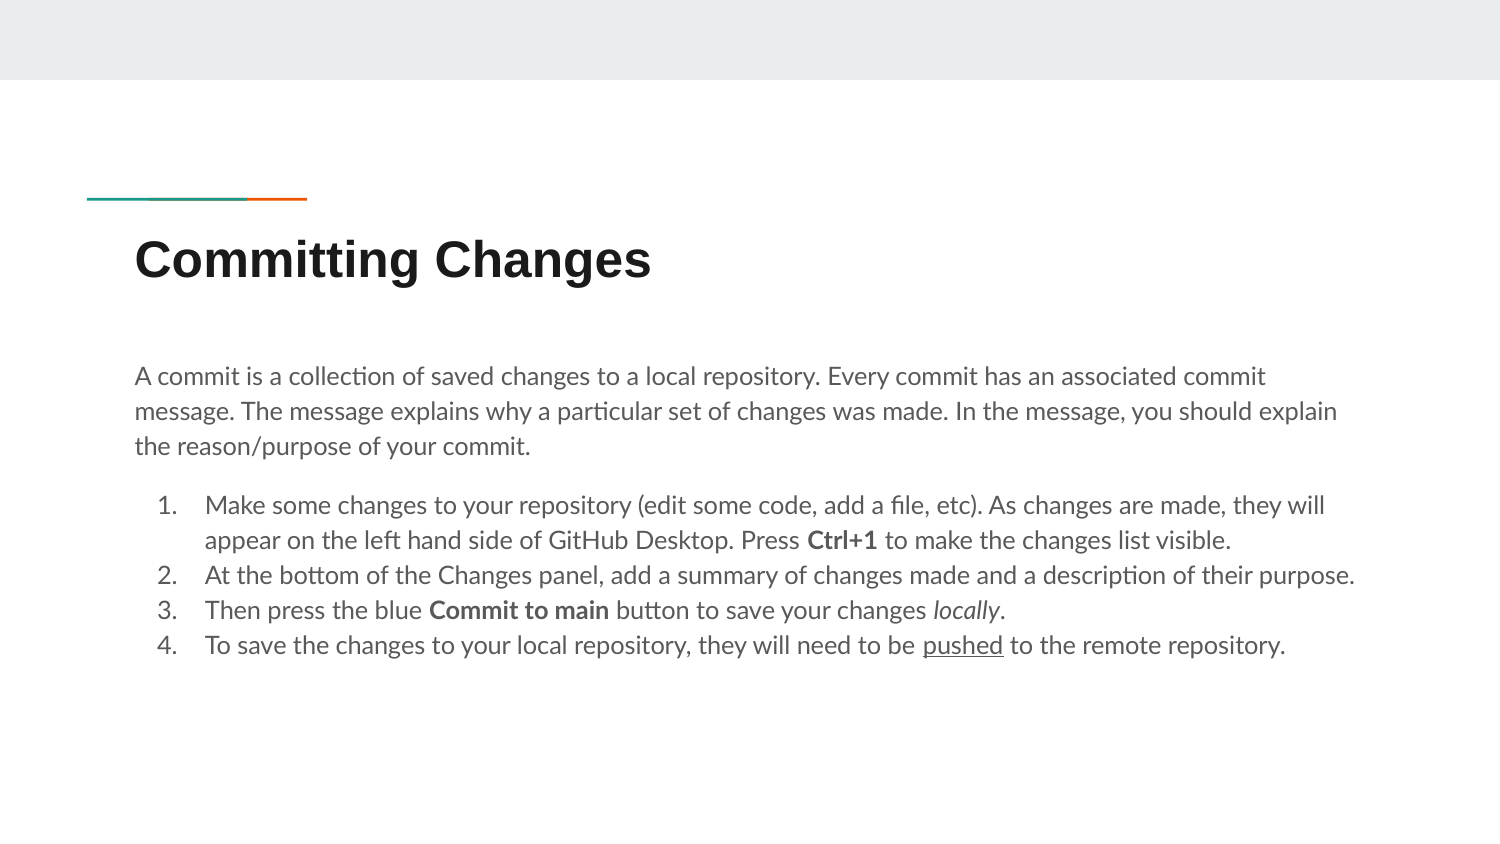

# Committing Changes
A commit is a collection of saved changes to a local repository. Every commit has an associated commit message. The message explains why a particular set of changes was made. In the message, you should explain the reason/purpose of your commit.
Make some changes to your repository (edit some code, add a file, etc). As changes are made, they will appear on the left hand side of GitHub Desktop. Press Ctrl+1 to make the changes list visible.
At the bottom of the Changes panel, add a summary of changes made and a description of their purpose.
Then press the blue Commit to main button to save your changes locally.
To save the changes to your local repository, they will need to be pushed to the remote repository.